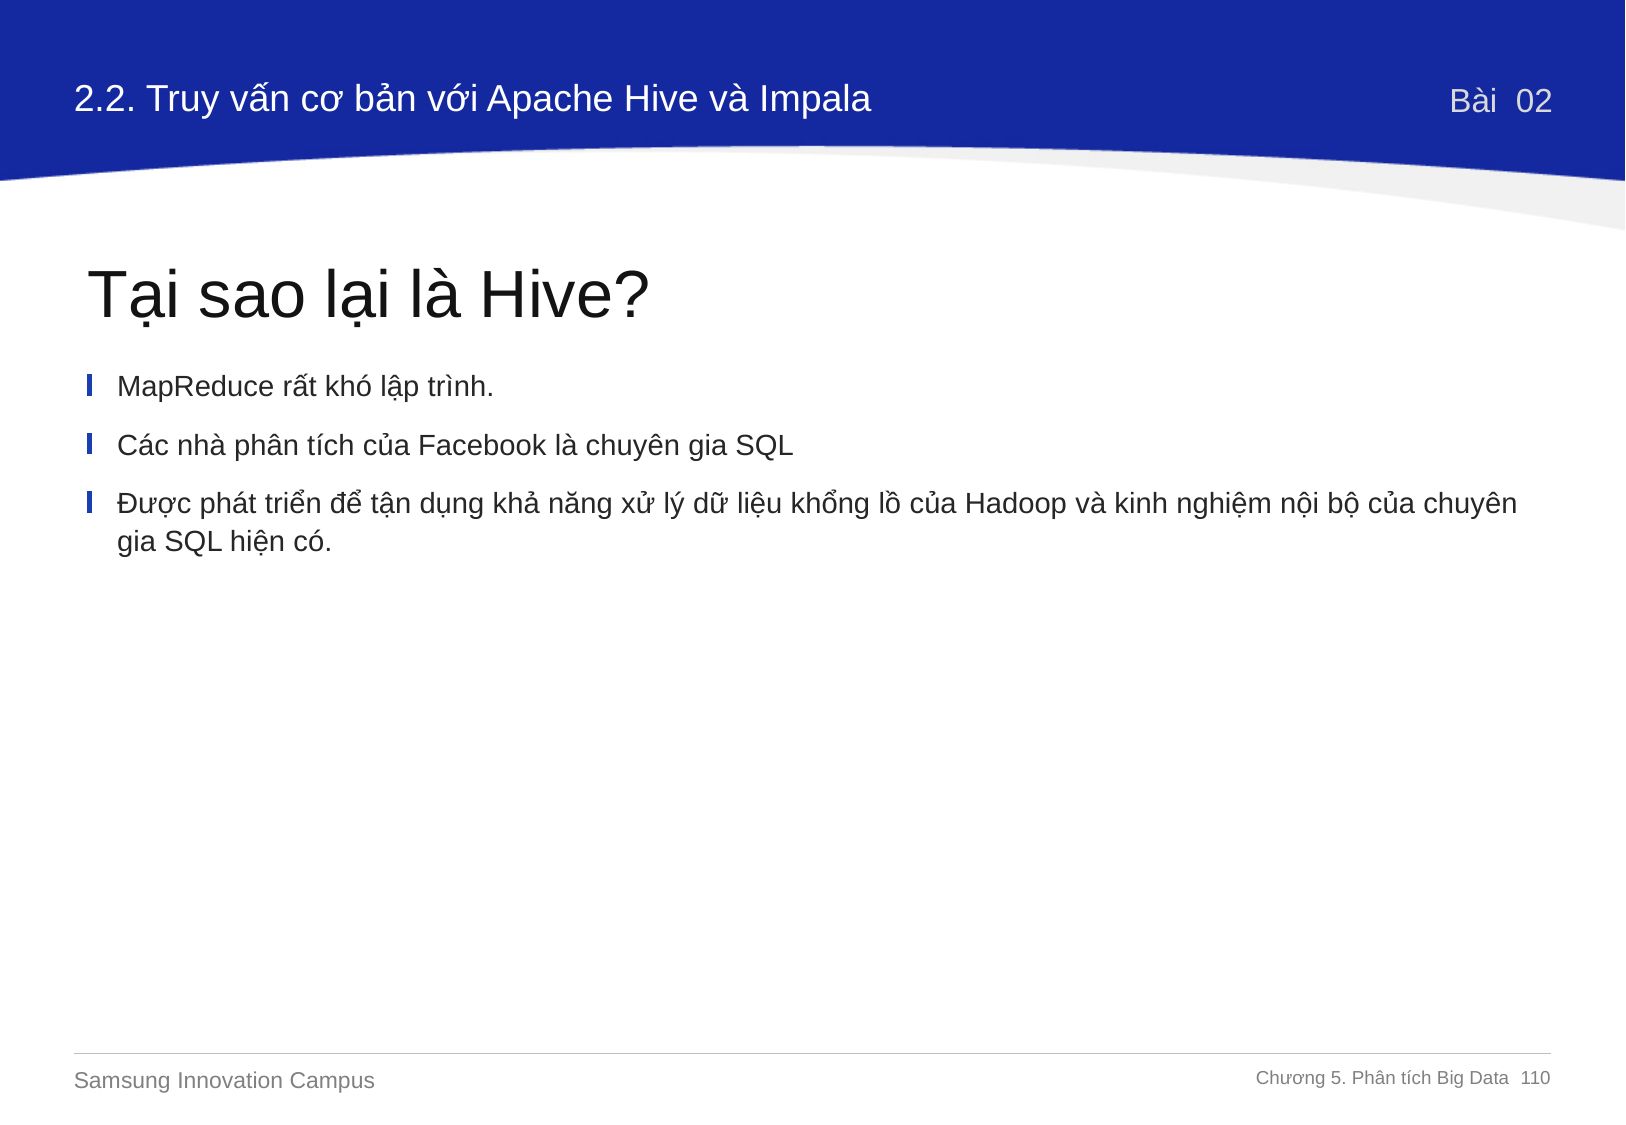

2.2. Truy vấn cơ bản với Apache Hive và Impala
Bài  02
Tại sao lại là Hive?
MapReduce rất khó lập trình.
Các nhà phân tích của Facebook là chuyên gia SQL
Được phát triển để tận dụng khả năng xử lý dữ liệu khổng lồ của Hadoop và kinh nghiệm nội bộ của chuyên gia SQL hiện có.